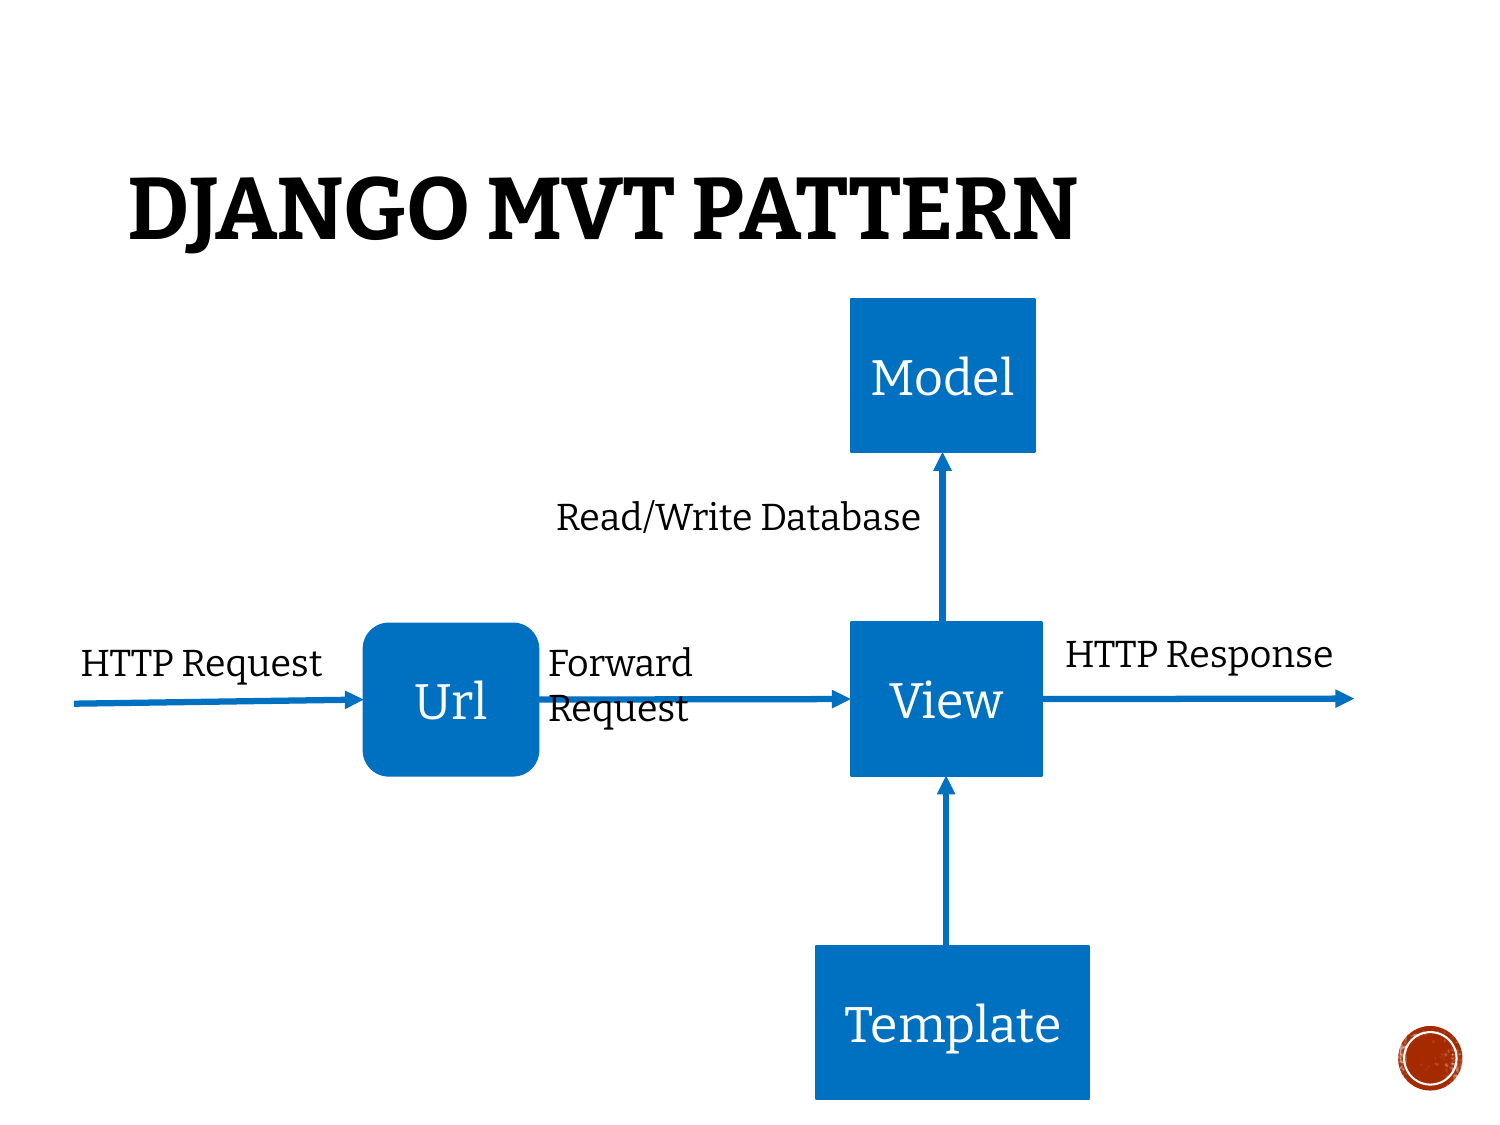

# Django MVT pattern
Model
Read/Write Database
View
HTTP Response
Url
HTTP Request
Forward Request
Template